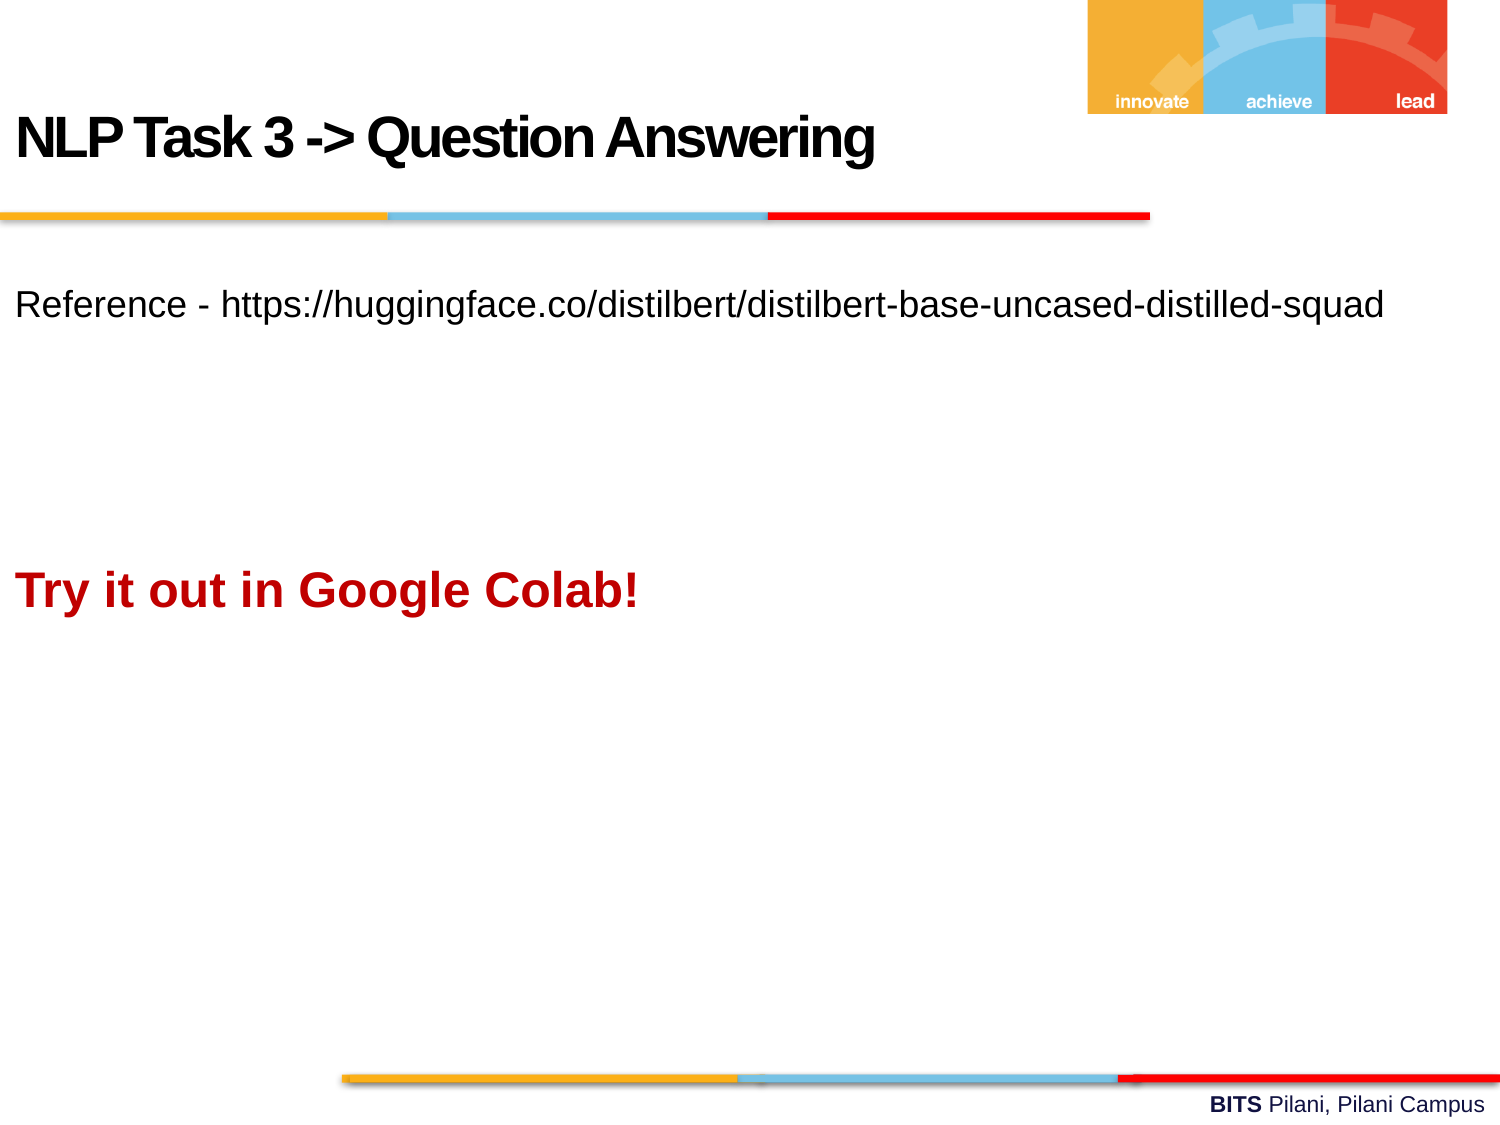

NLP Task 3 -> Question Answering
Reference - https://huggingface.co/distilbert/distilbert-base-uncased-distilled-squad

Try it out in Google Colab!